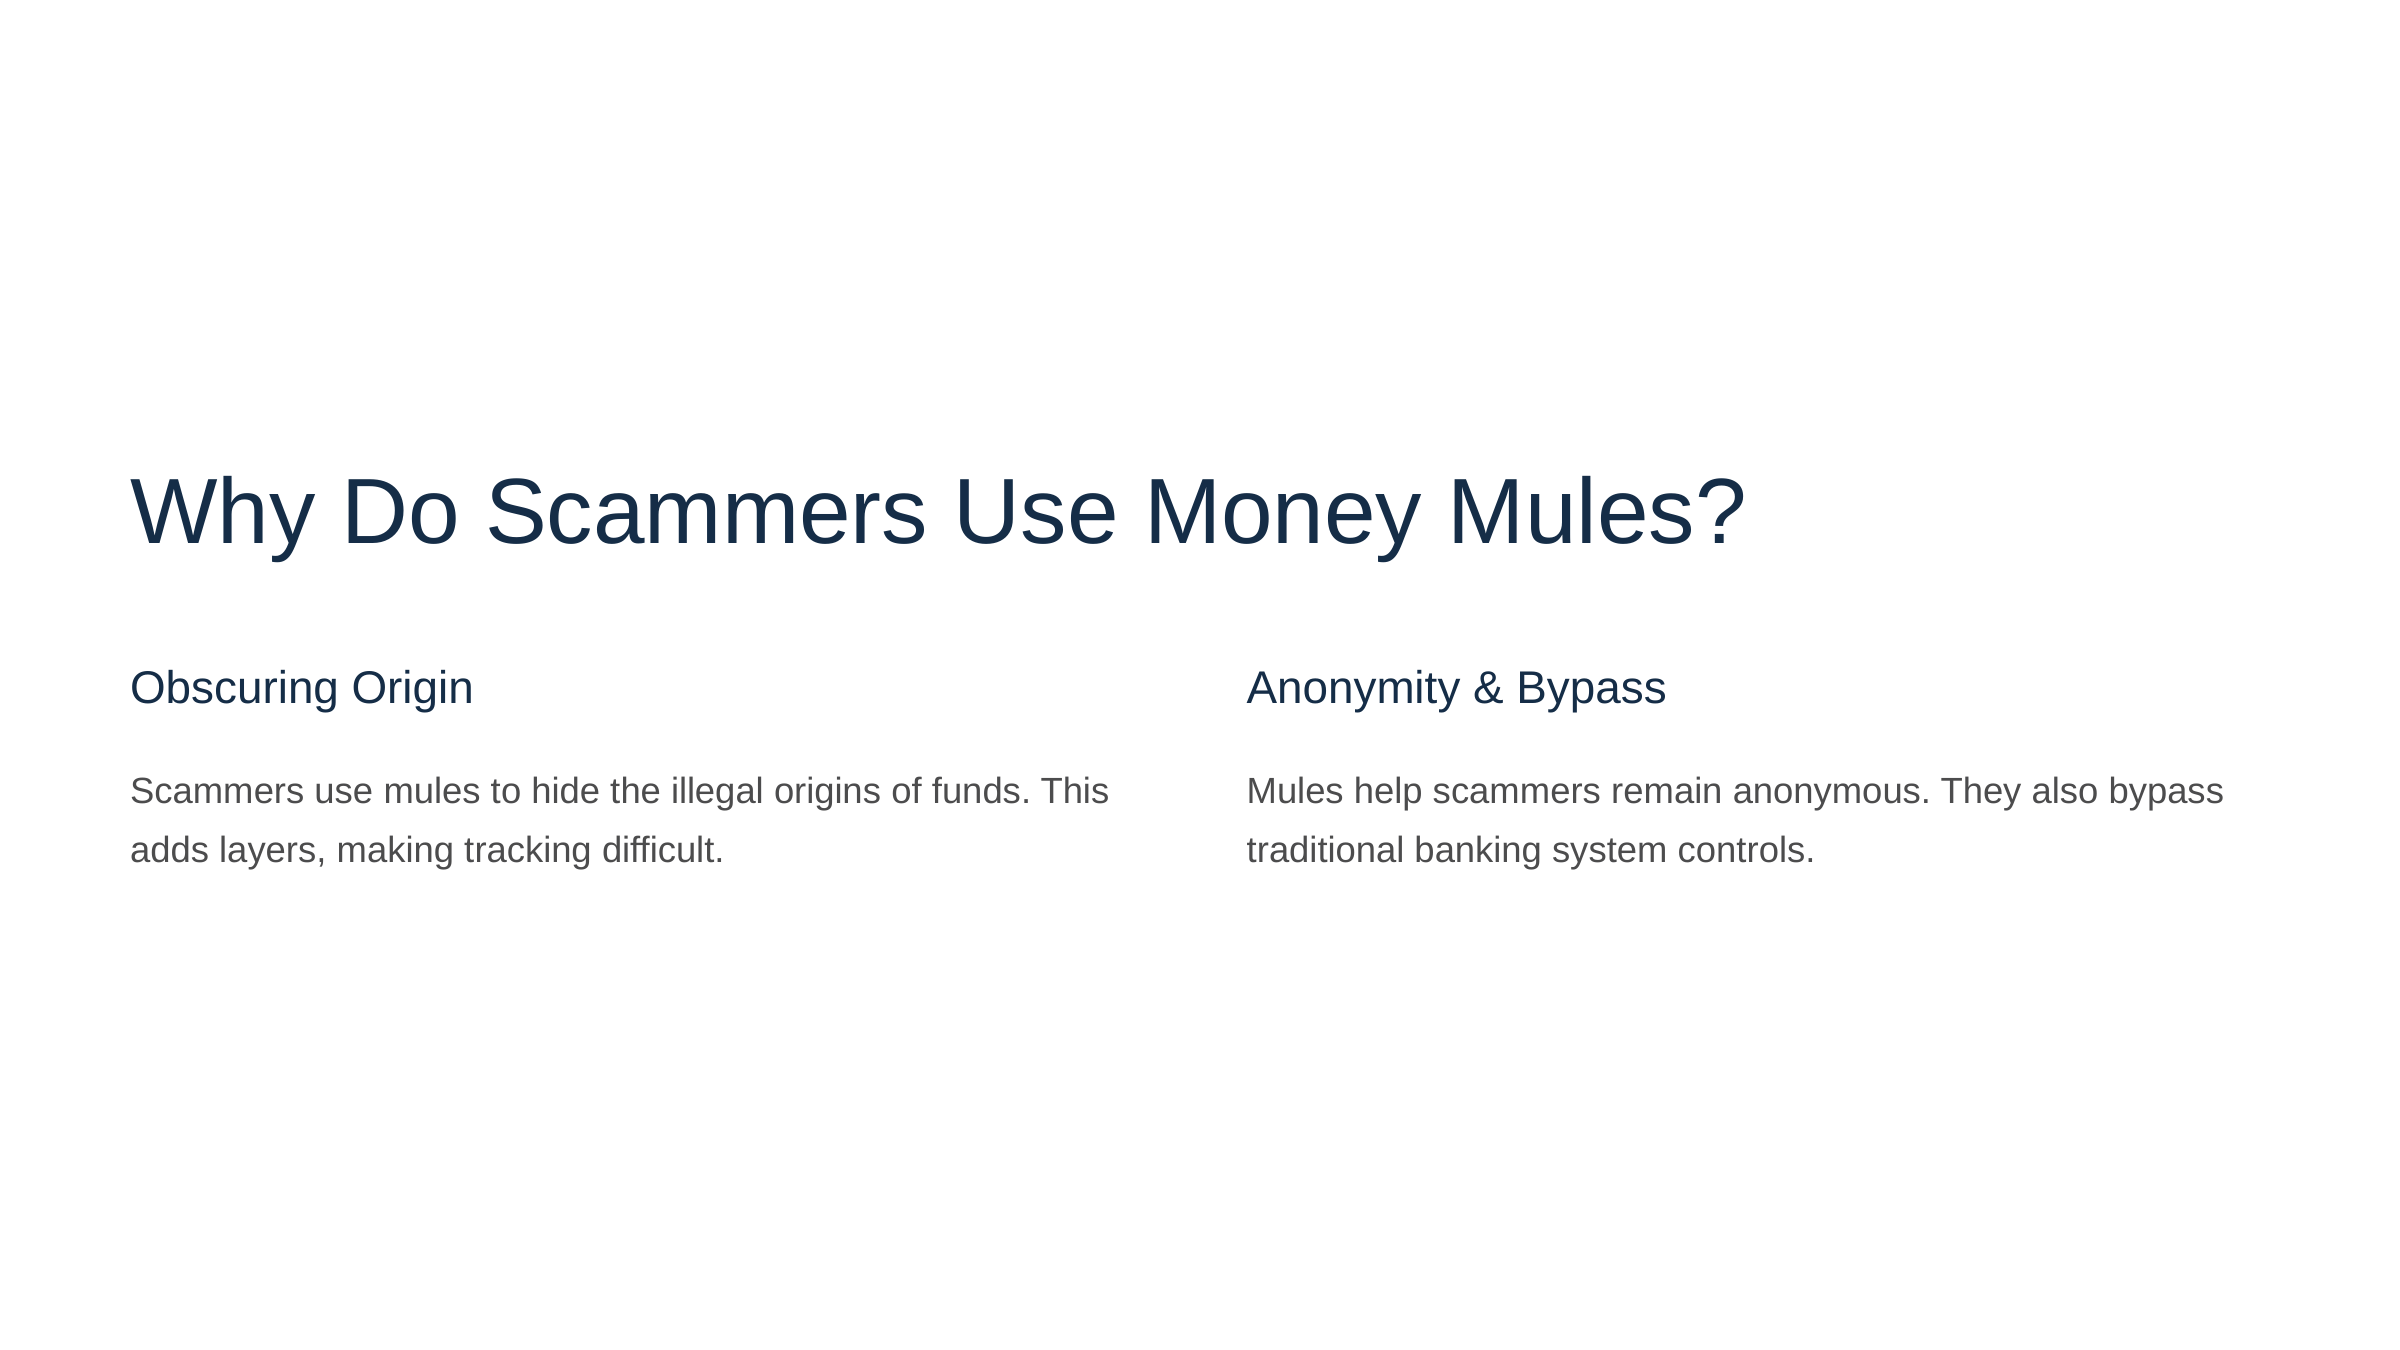

Why Do Scammers Use Money Mules?
Obscuring Origin
Anonymity & Bypass
Scammers use mules to hide the illegal origins of funds. This adds layers, making tracking difficult.
Mules help scammers remain anonymous. They also bypass traditional banking system controls.